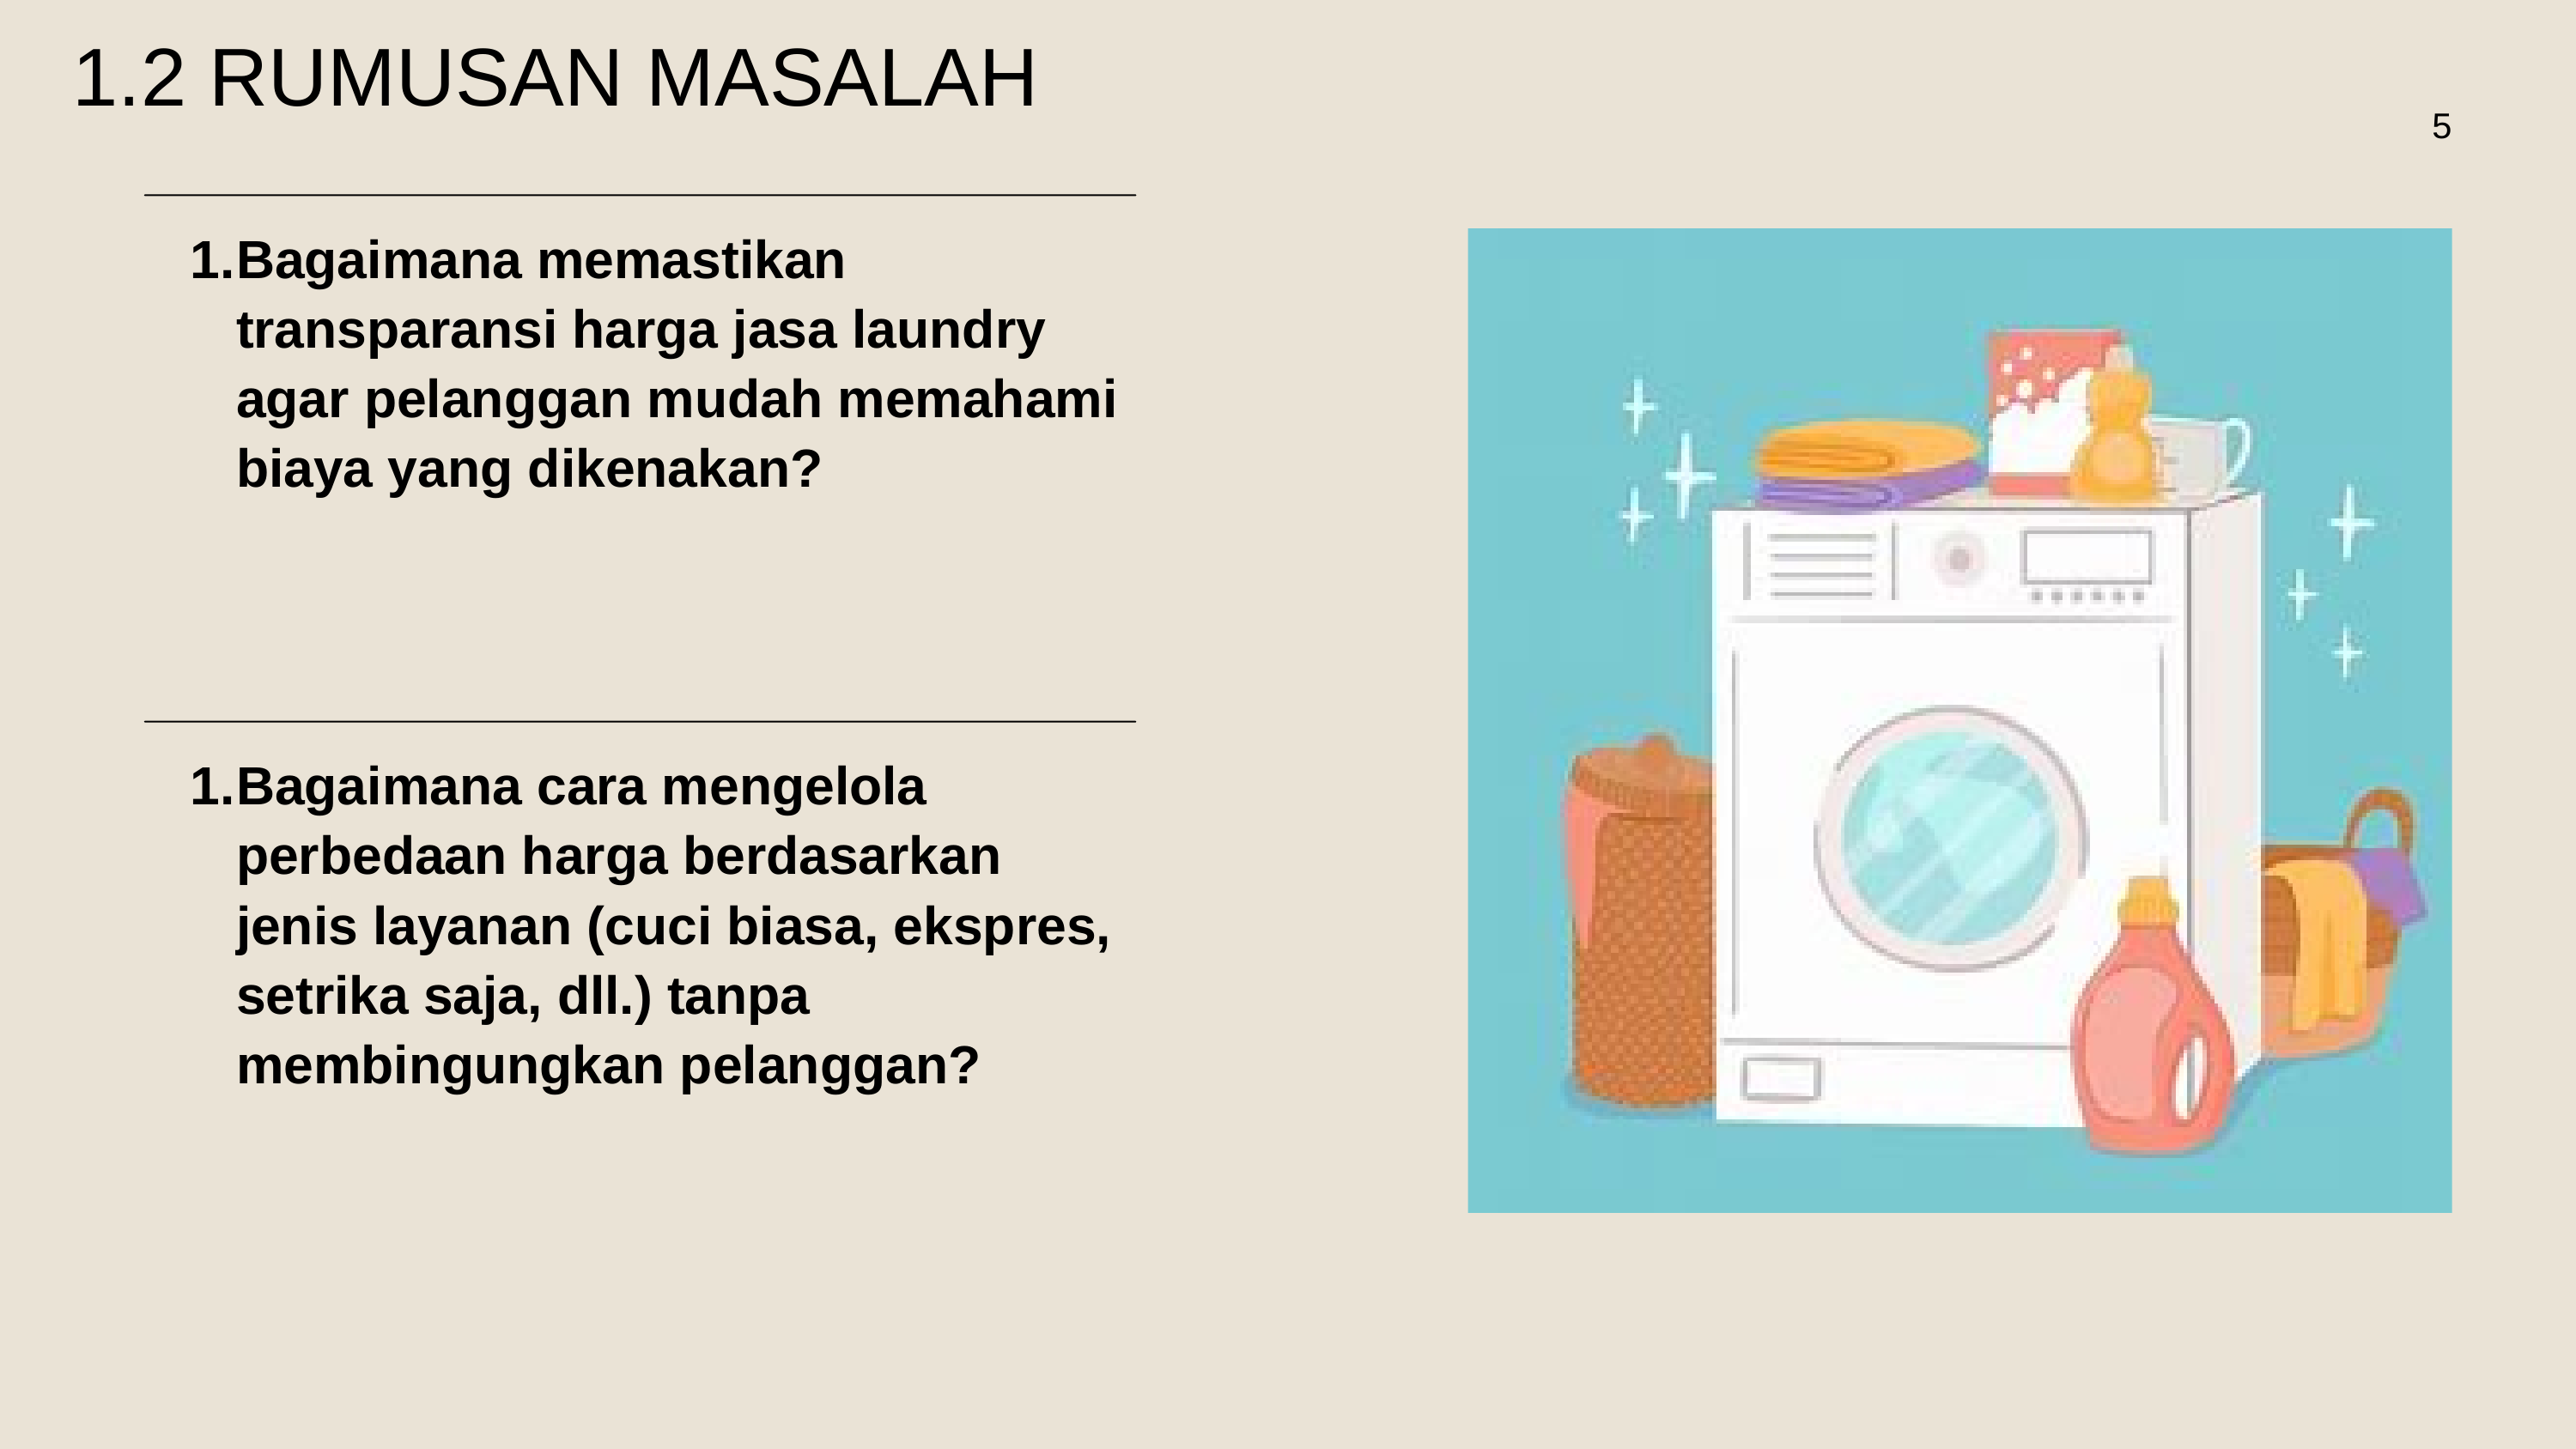

1.2 RUMUSAN MASALAH
5

Bagaimana memastikan transparansi harga jasa laundry agar pelanggan mudah memahami biaya yang dikenakan?

Bagaimana cara mengelola perbedaan harga berdasarkan jenis layanan (cuci biasa, ekspres, setrika saja, dll.) tanpa membingungkan pelanggan?